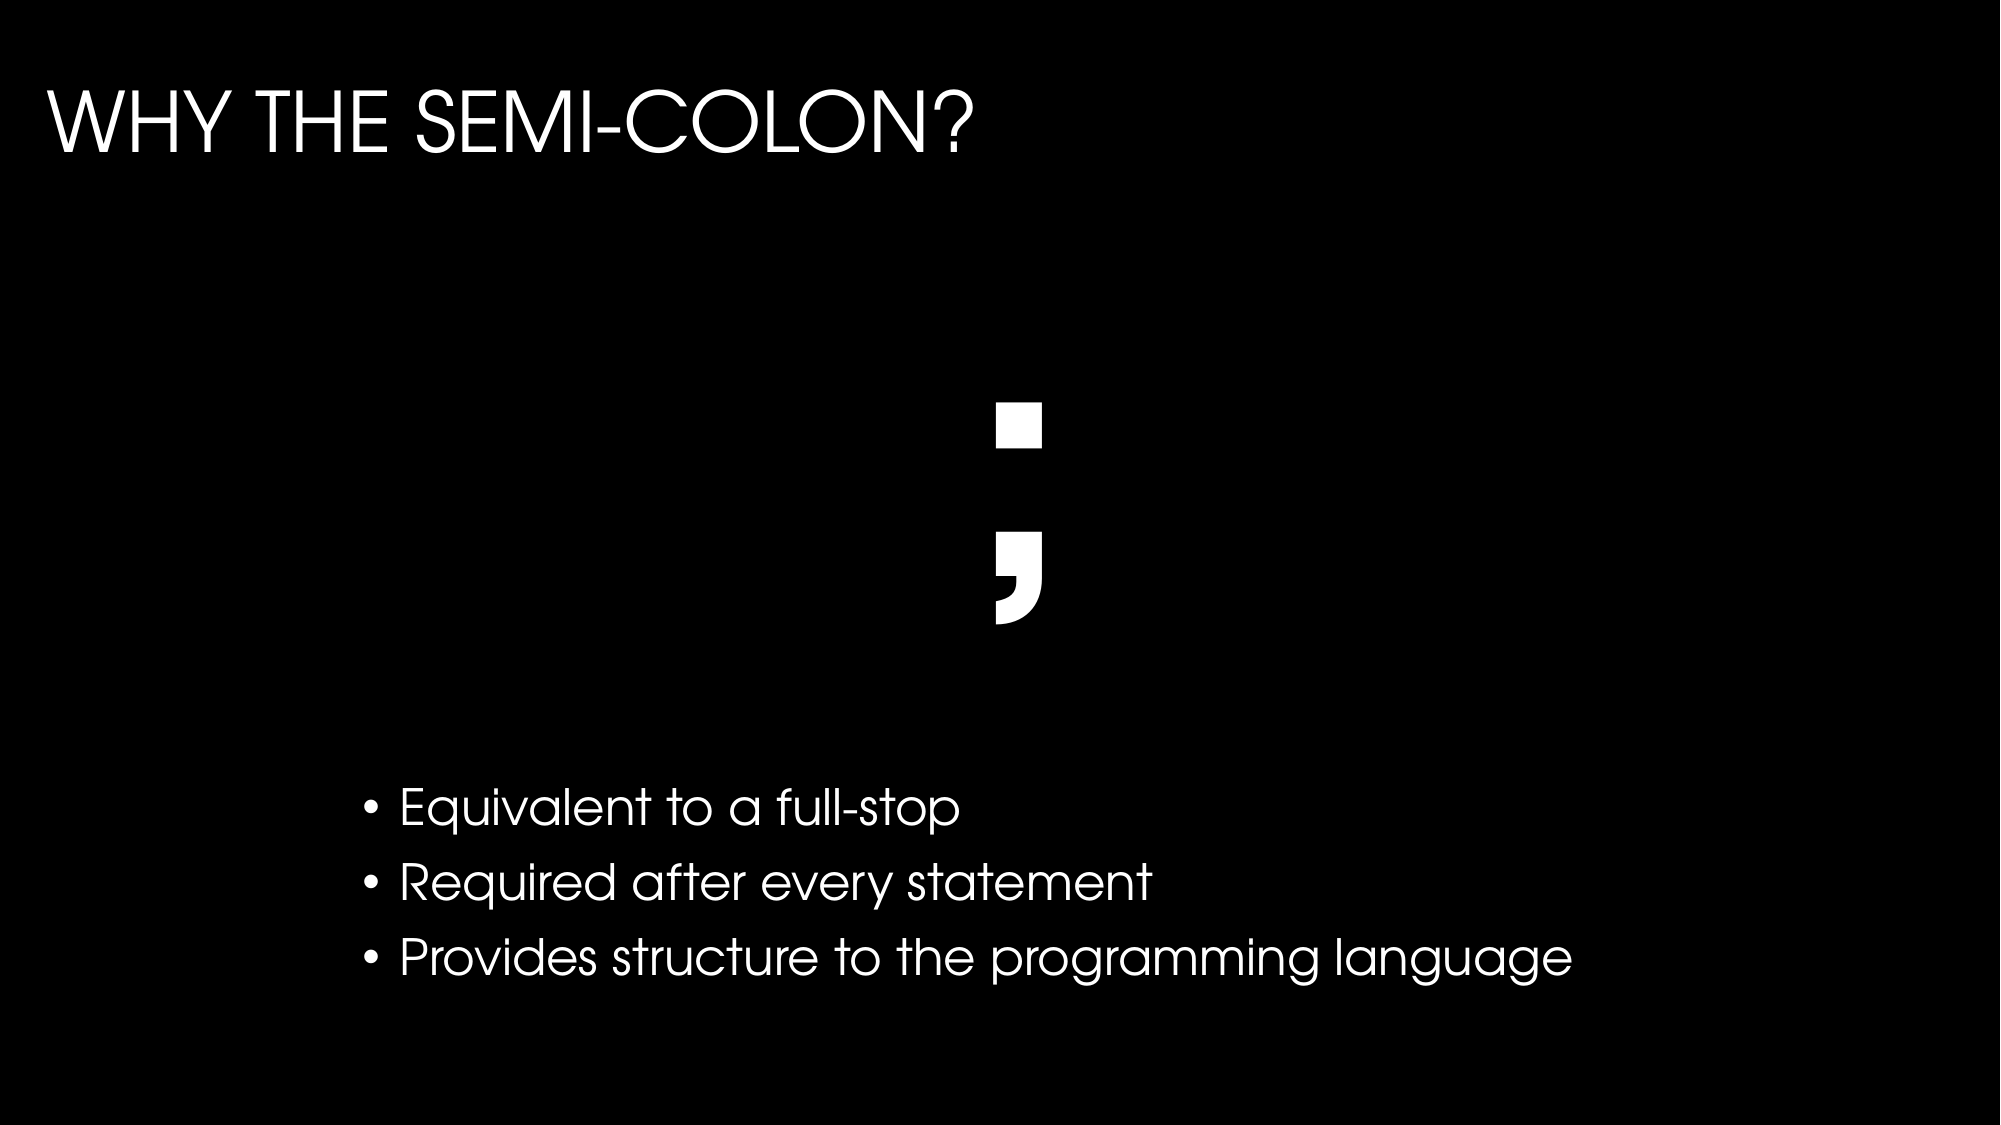

# Why the semi-colon?
;
Equivalent to a full-stop
Required after every statement
Provides structure to the programming language